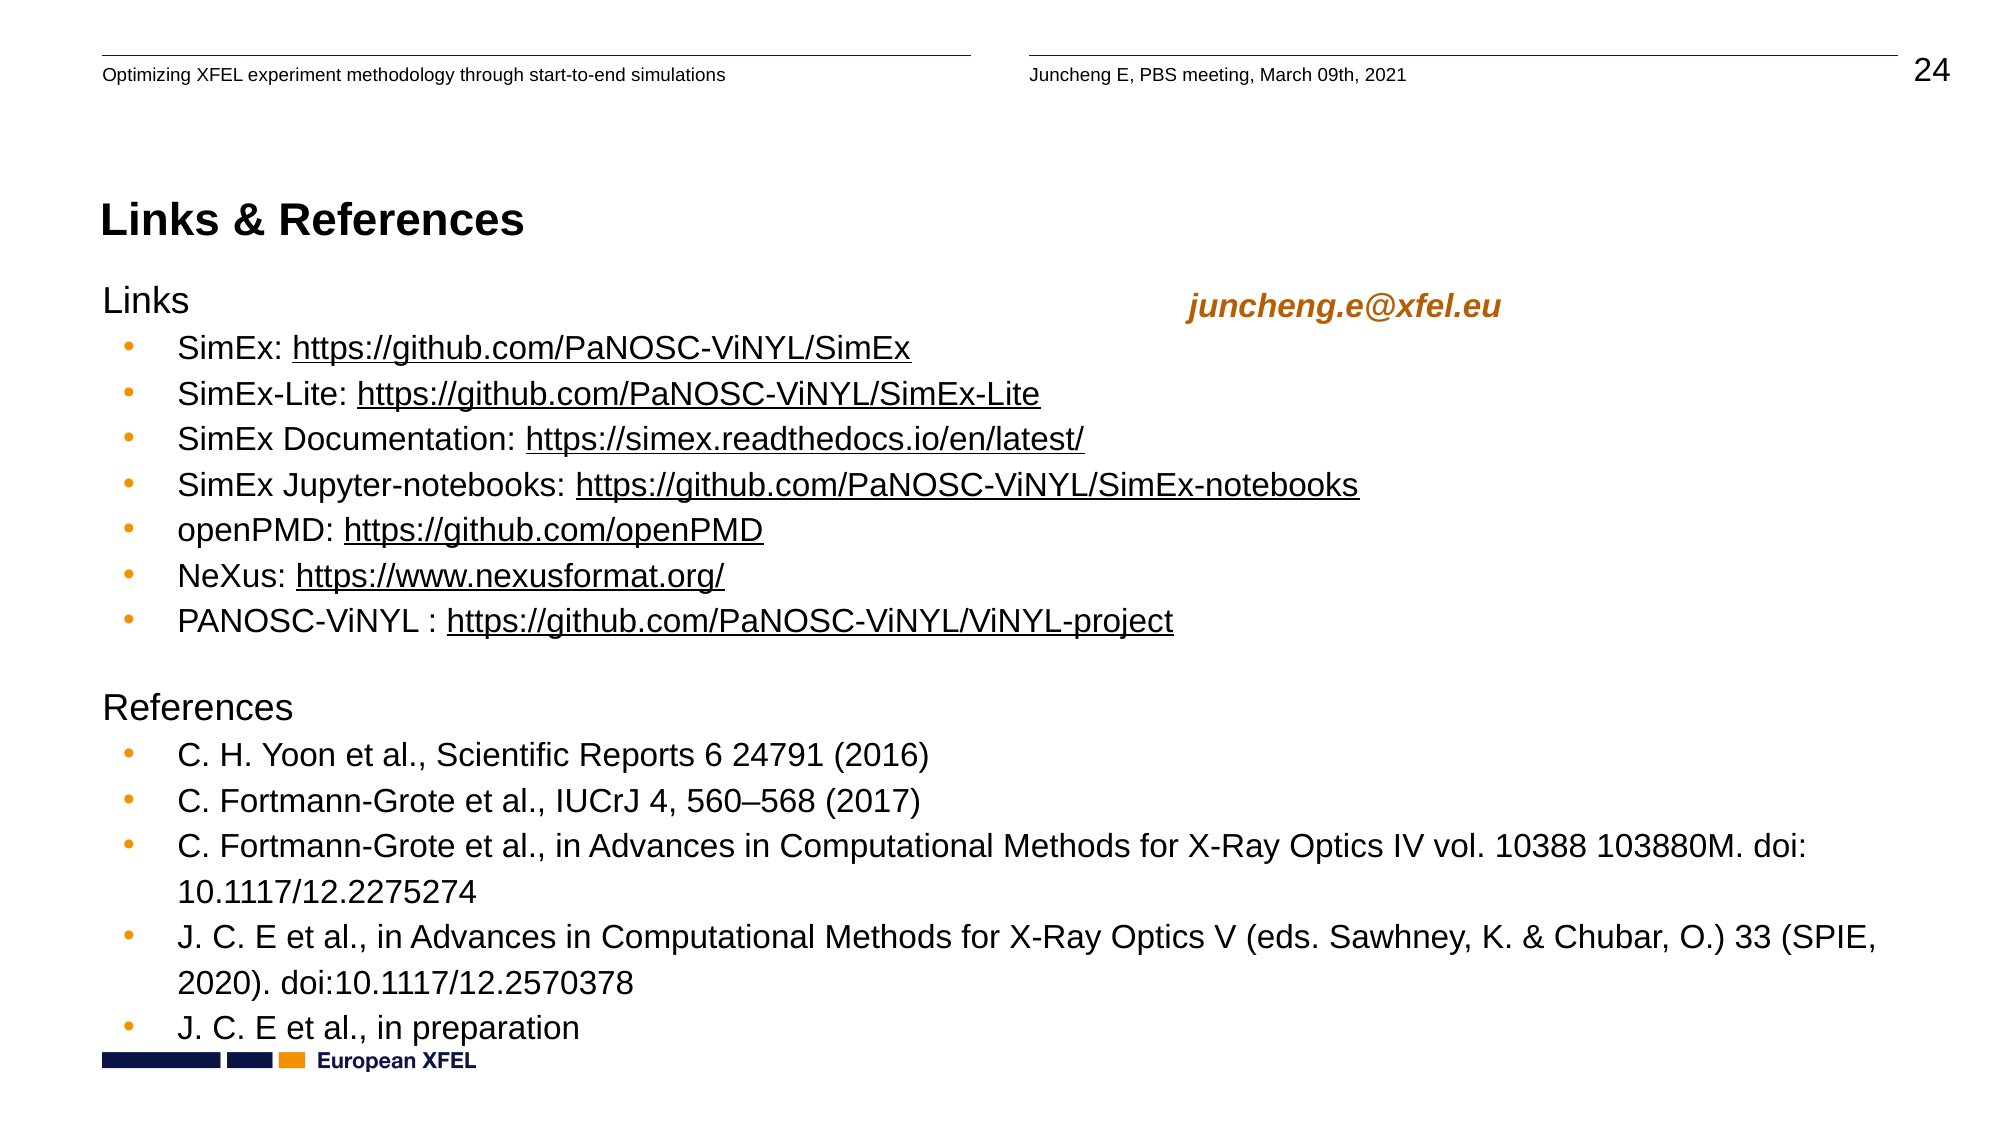

# Links & References
juncheng.e@xfel.eu
Links
SimEx: https://github.com/PaNOSC-ViNYL/SimEx
SimEx-Lite: https://github.com/PaNOSC-ViNYL/SimEx-Lite
SimEx Documentation: https://simex.readthedocs.io/en/latest/
SimEx Jupyter-notebooks: https://github.com/PaNOSC-ViNYL/SimEx-notebooks
openPMD: https://github.com/openPMD
NeXus: https://www.nexusformat.org/
PANOSC-ViNYL : https://github.com/PaNOSC-ViNYL/ViNYL-project
References
C. H. Yoon et al., Scientific Reports 6 24791 (2016)
C. Fortmann-Grote et al., IUCrJ 4, 560–568 (2017)
C. Fortmann-Grote et al., in Advances in Computational Methods for X-Ray Optics IV vol. 10388 103880M. doi: 10.1117/12.2275274
J. C. E et al., in Advances in Computational Methods for X-Ray Optics V (eds. Sawhney, K. & Chubar, O.) 33 (SPIE, 2020). doi:10.1117/12.2570378
J. C. E et al., in preparation